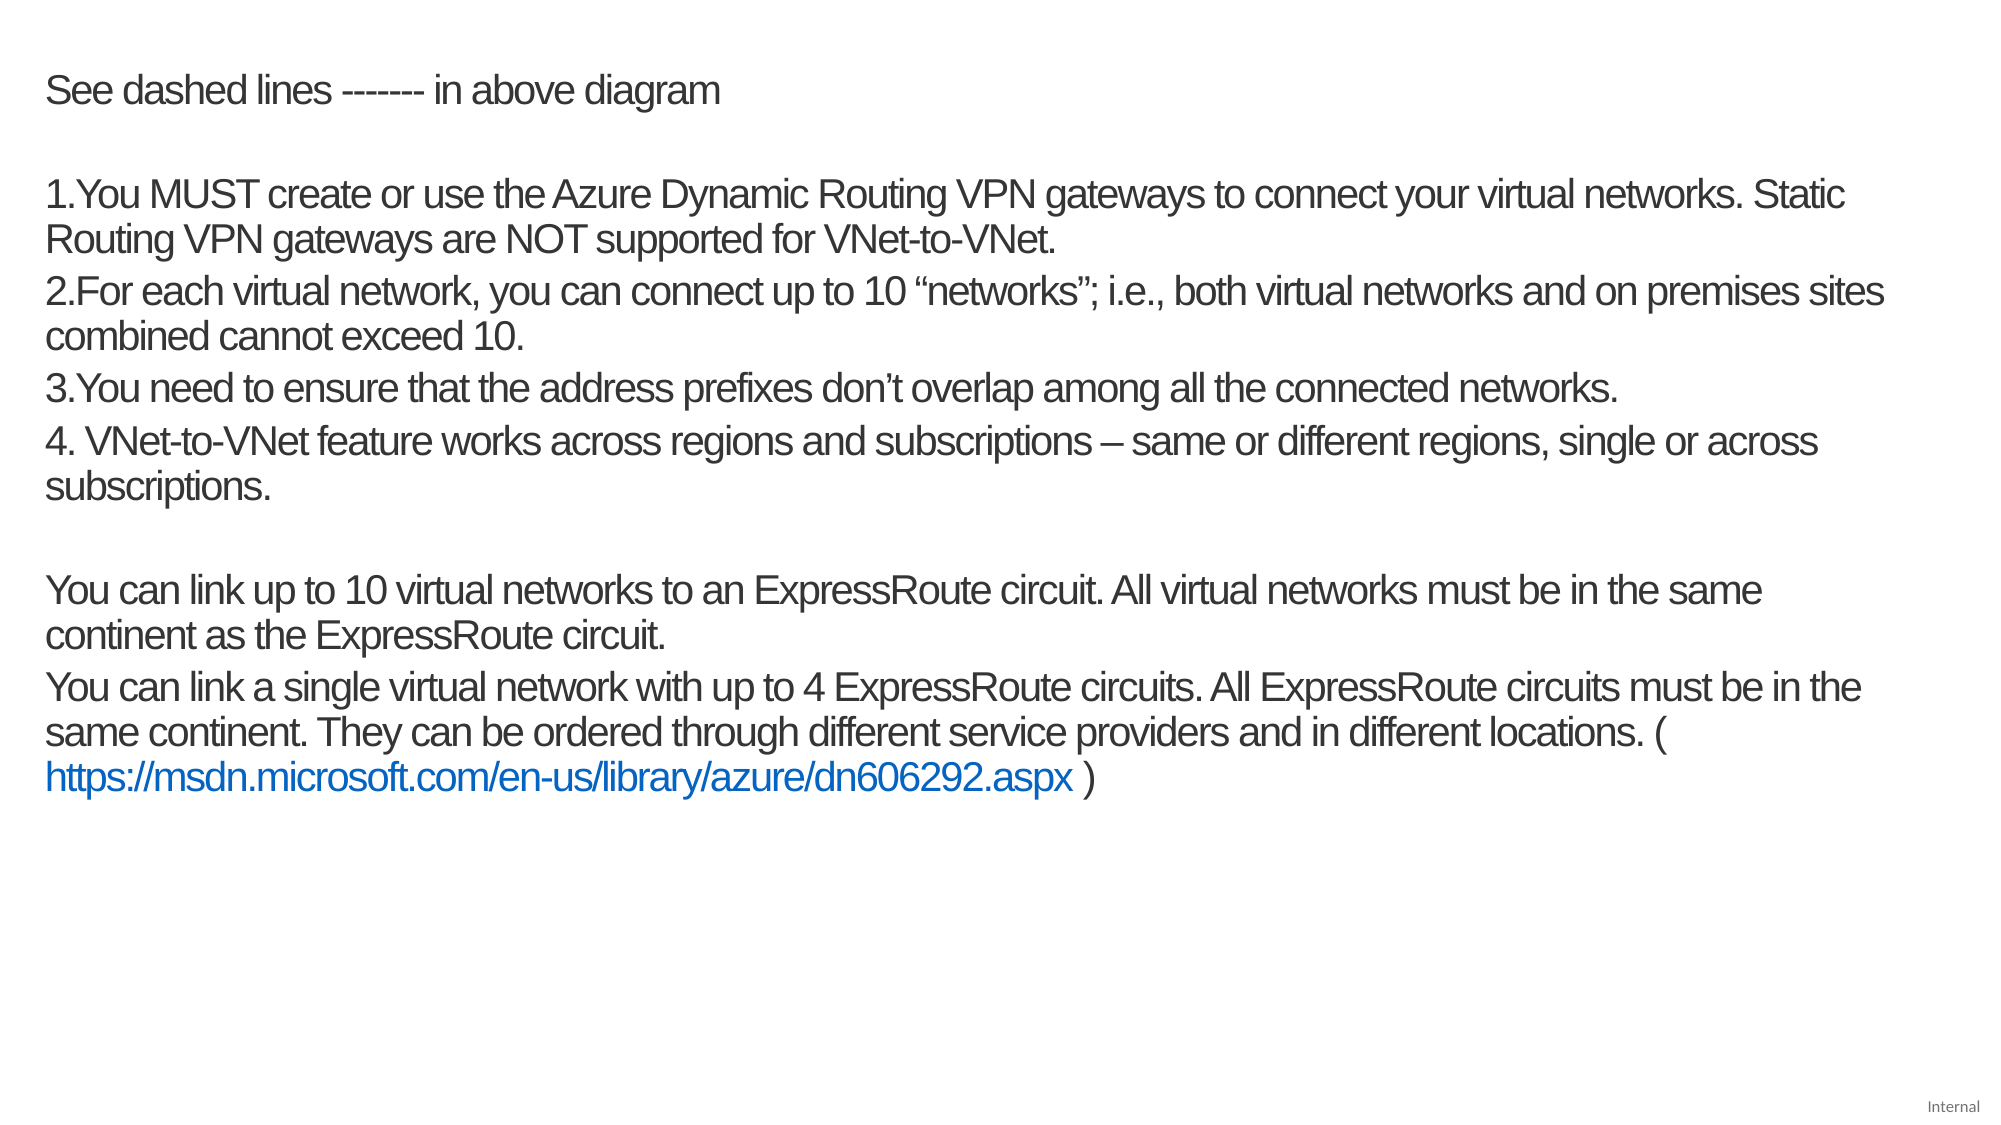

See dashed lines ------- in above diagram

1.You MUST create or use the Azure Dynamic Routing VPN gateways to connect your virtual networks. Static Routing VPN gateways are NOT supported for VNet-to-VNet.
2.For each virtual network, you can connect up to 10 “networks”; i.e., both virtual networks and on premises sites combined cannot exceed 10.
3.You need to ensure that the address prefixes don’t overlap among all the connected networks.
4. VNet-to-VNet feature works across regions and subscriptions – same or different regions, single or across subscriptions.

You can link up to 10 virtual networks to an ExpressRoute circuit. All virtual networks must be in the same continent as the ExpressRoute circuit.
You can link a single virtual network with up to 4 ExpressRoute circuits. All ExpressRoute circuits must be in the same continent. They can be ordered through different service providers and in different locations. (https://msdn.microsoft.com/en-us/library/azure/dn606292.aspx )